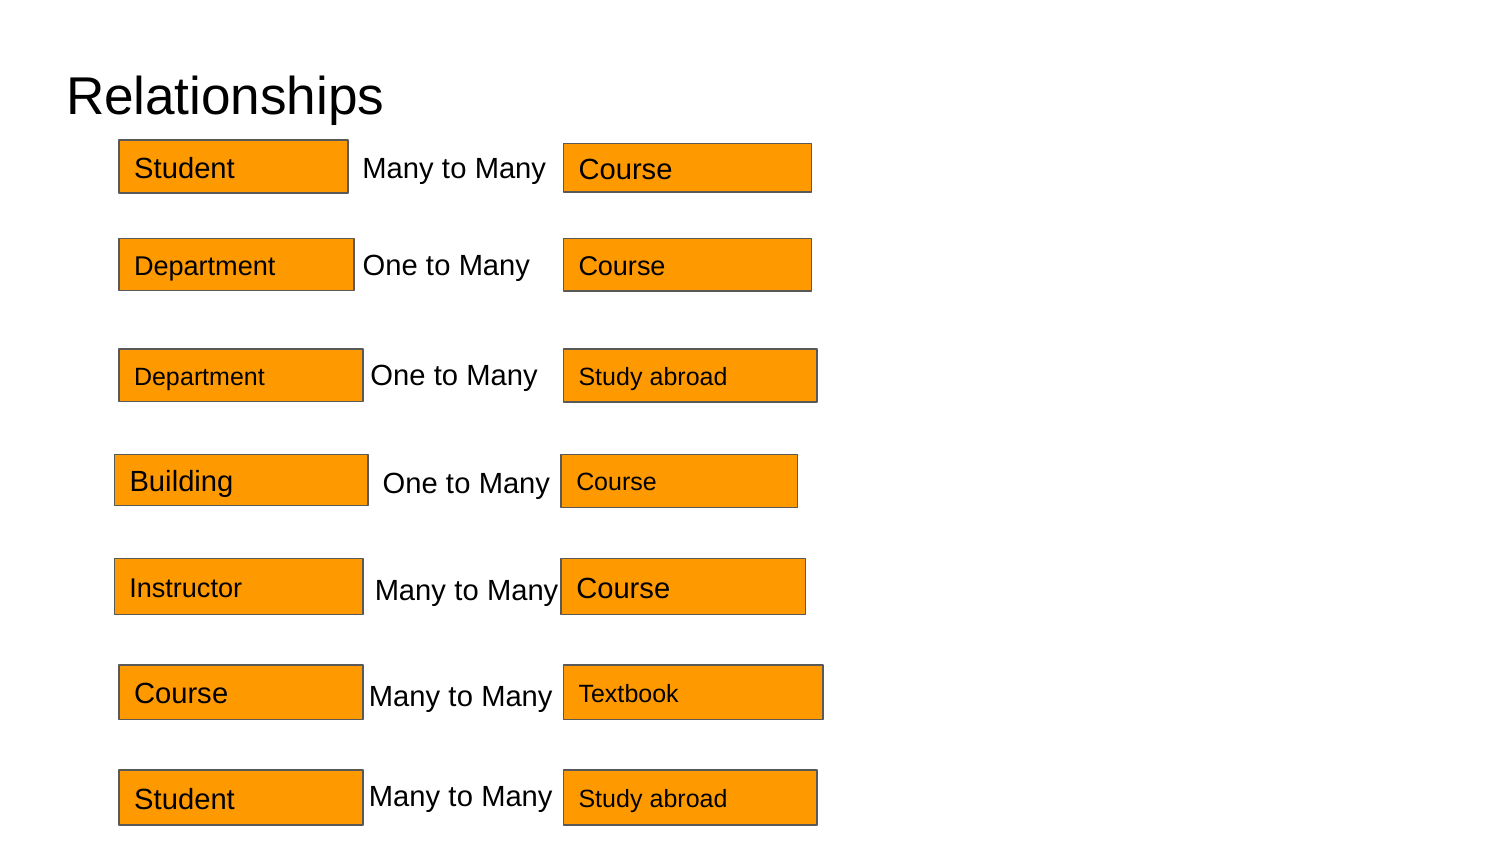

# Relationships
Student
Many to Many
Course
Department
One to Many
Course
Department
One to Many
Study abroad
Building
Course
One to Many
Instructor
Course
Many to Many
Course
Textbook
Many to Many
Student
Many to Many
Study abroad